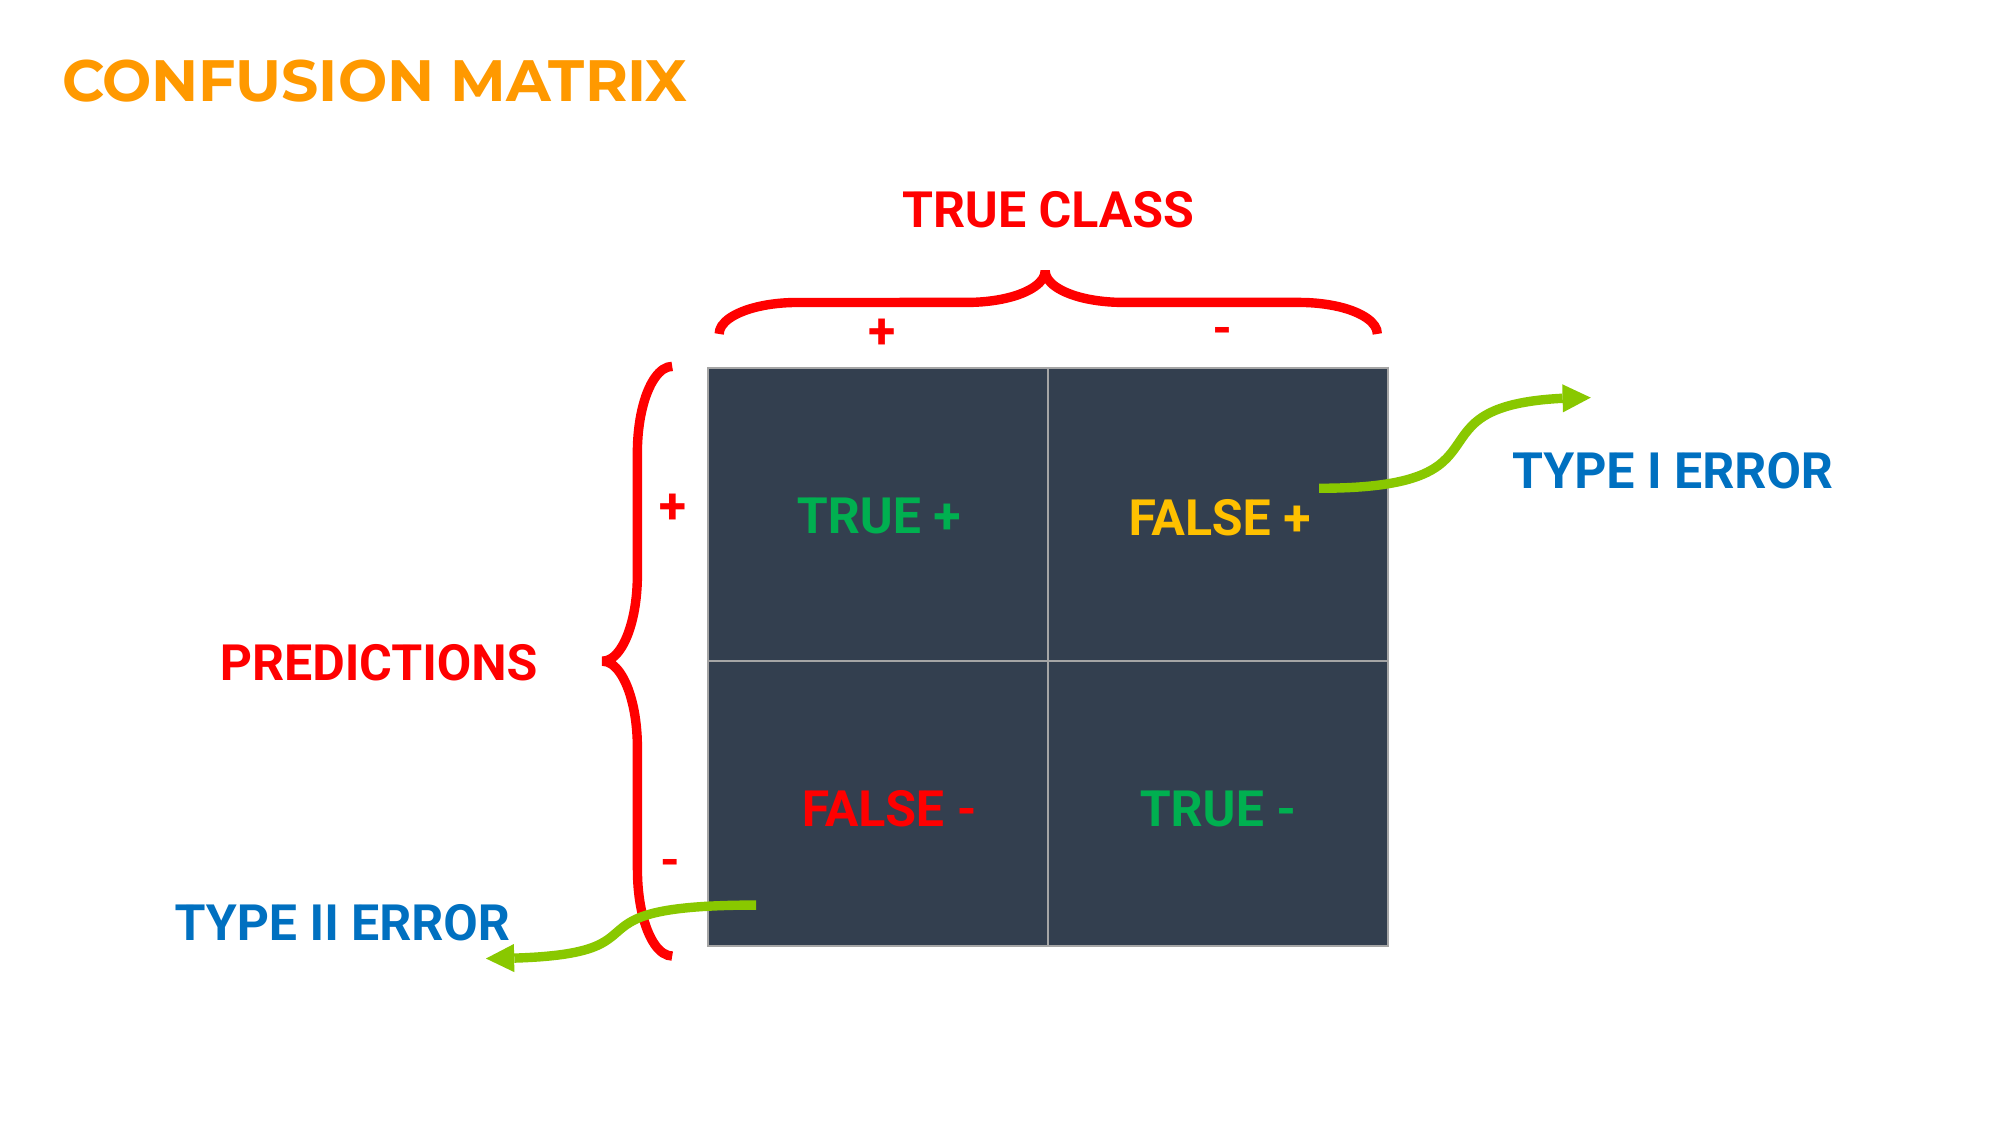

CONFUSION MATRIX
TRUE CLASS
-
+

|  |  |
| --- | --- |
|  |  |
TYPE I ERROR
+
TRUE +
FALSE +
PREDICTIONS
FALSE -
TRUE -
-
TYPE II ERROR